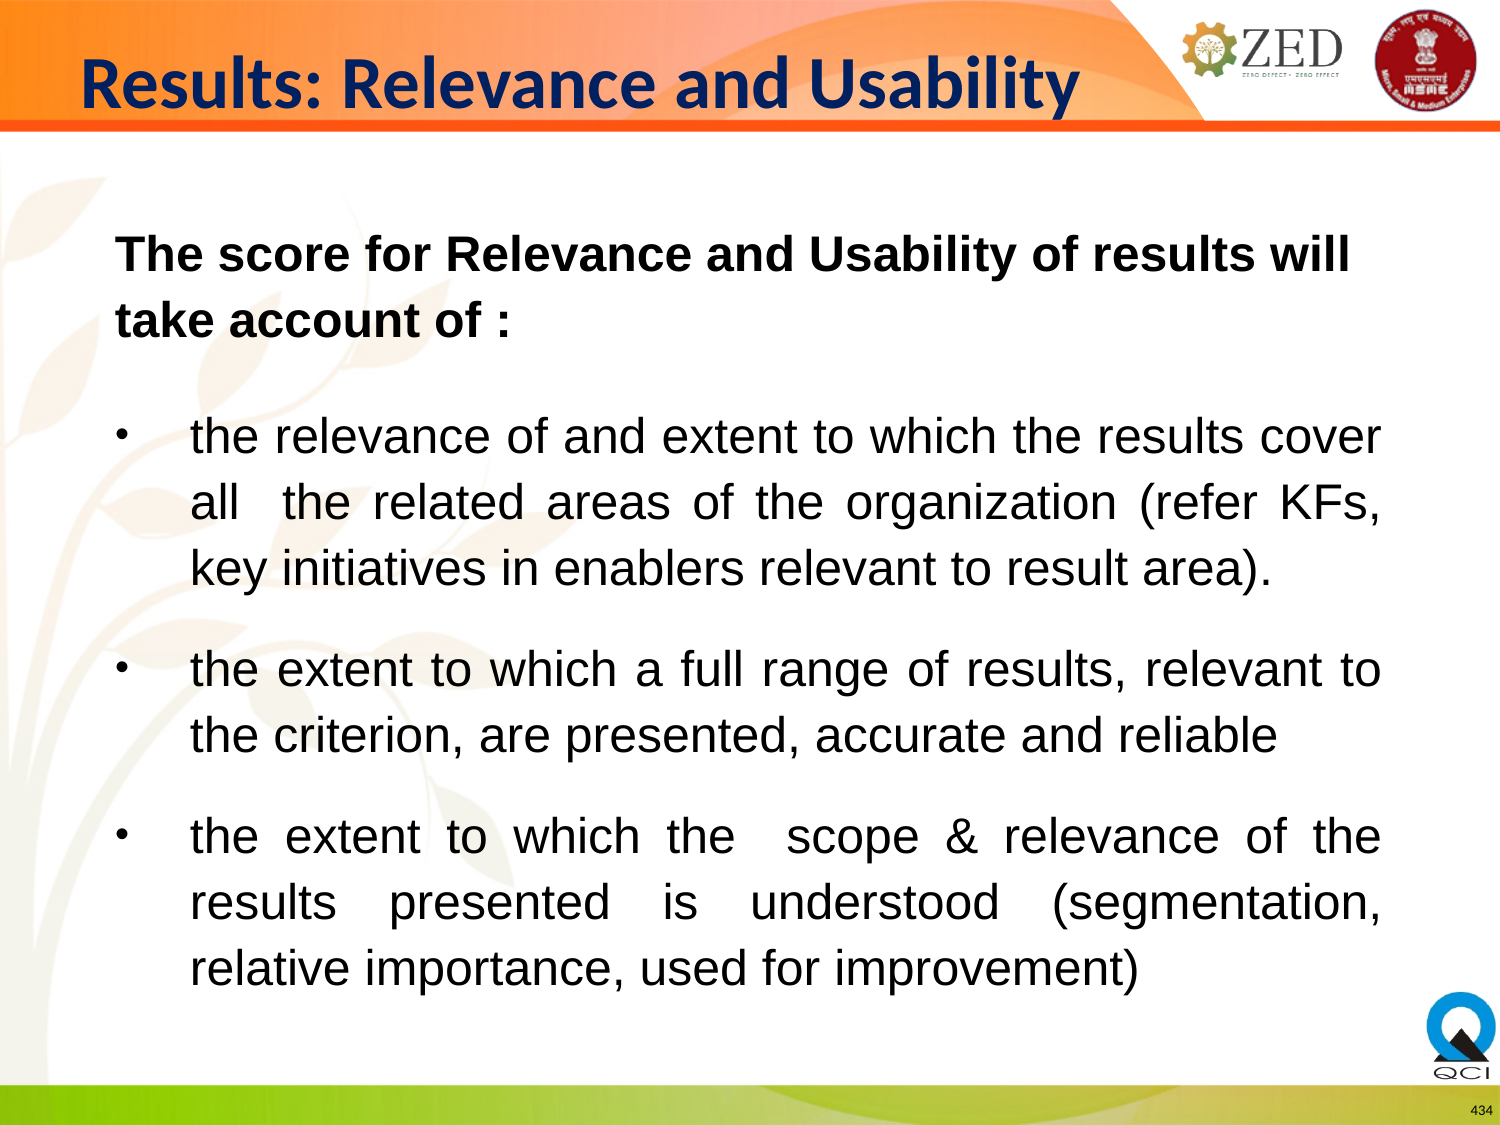

Results: Relevance and Usability

The score for Relevance and Usability of results will take account of :
the relevance of and extent to which the results cover all  the related areas of the organization (refer KFs, key initiatives in enablers relevant to result area).
the extent to which a full range of results, relevant to the criterion, are presented, accurate and reliable
the extent to which the  scope & relevance of the results presented is understood (segmentation, relative importance, used for improvement)